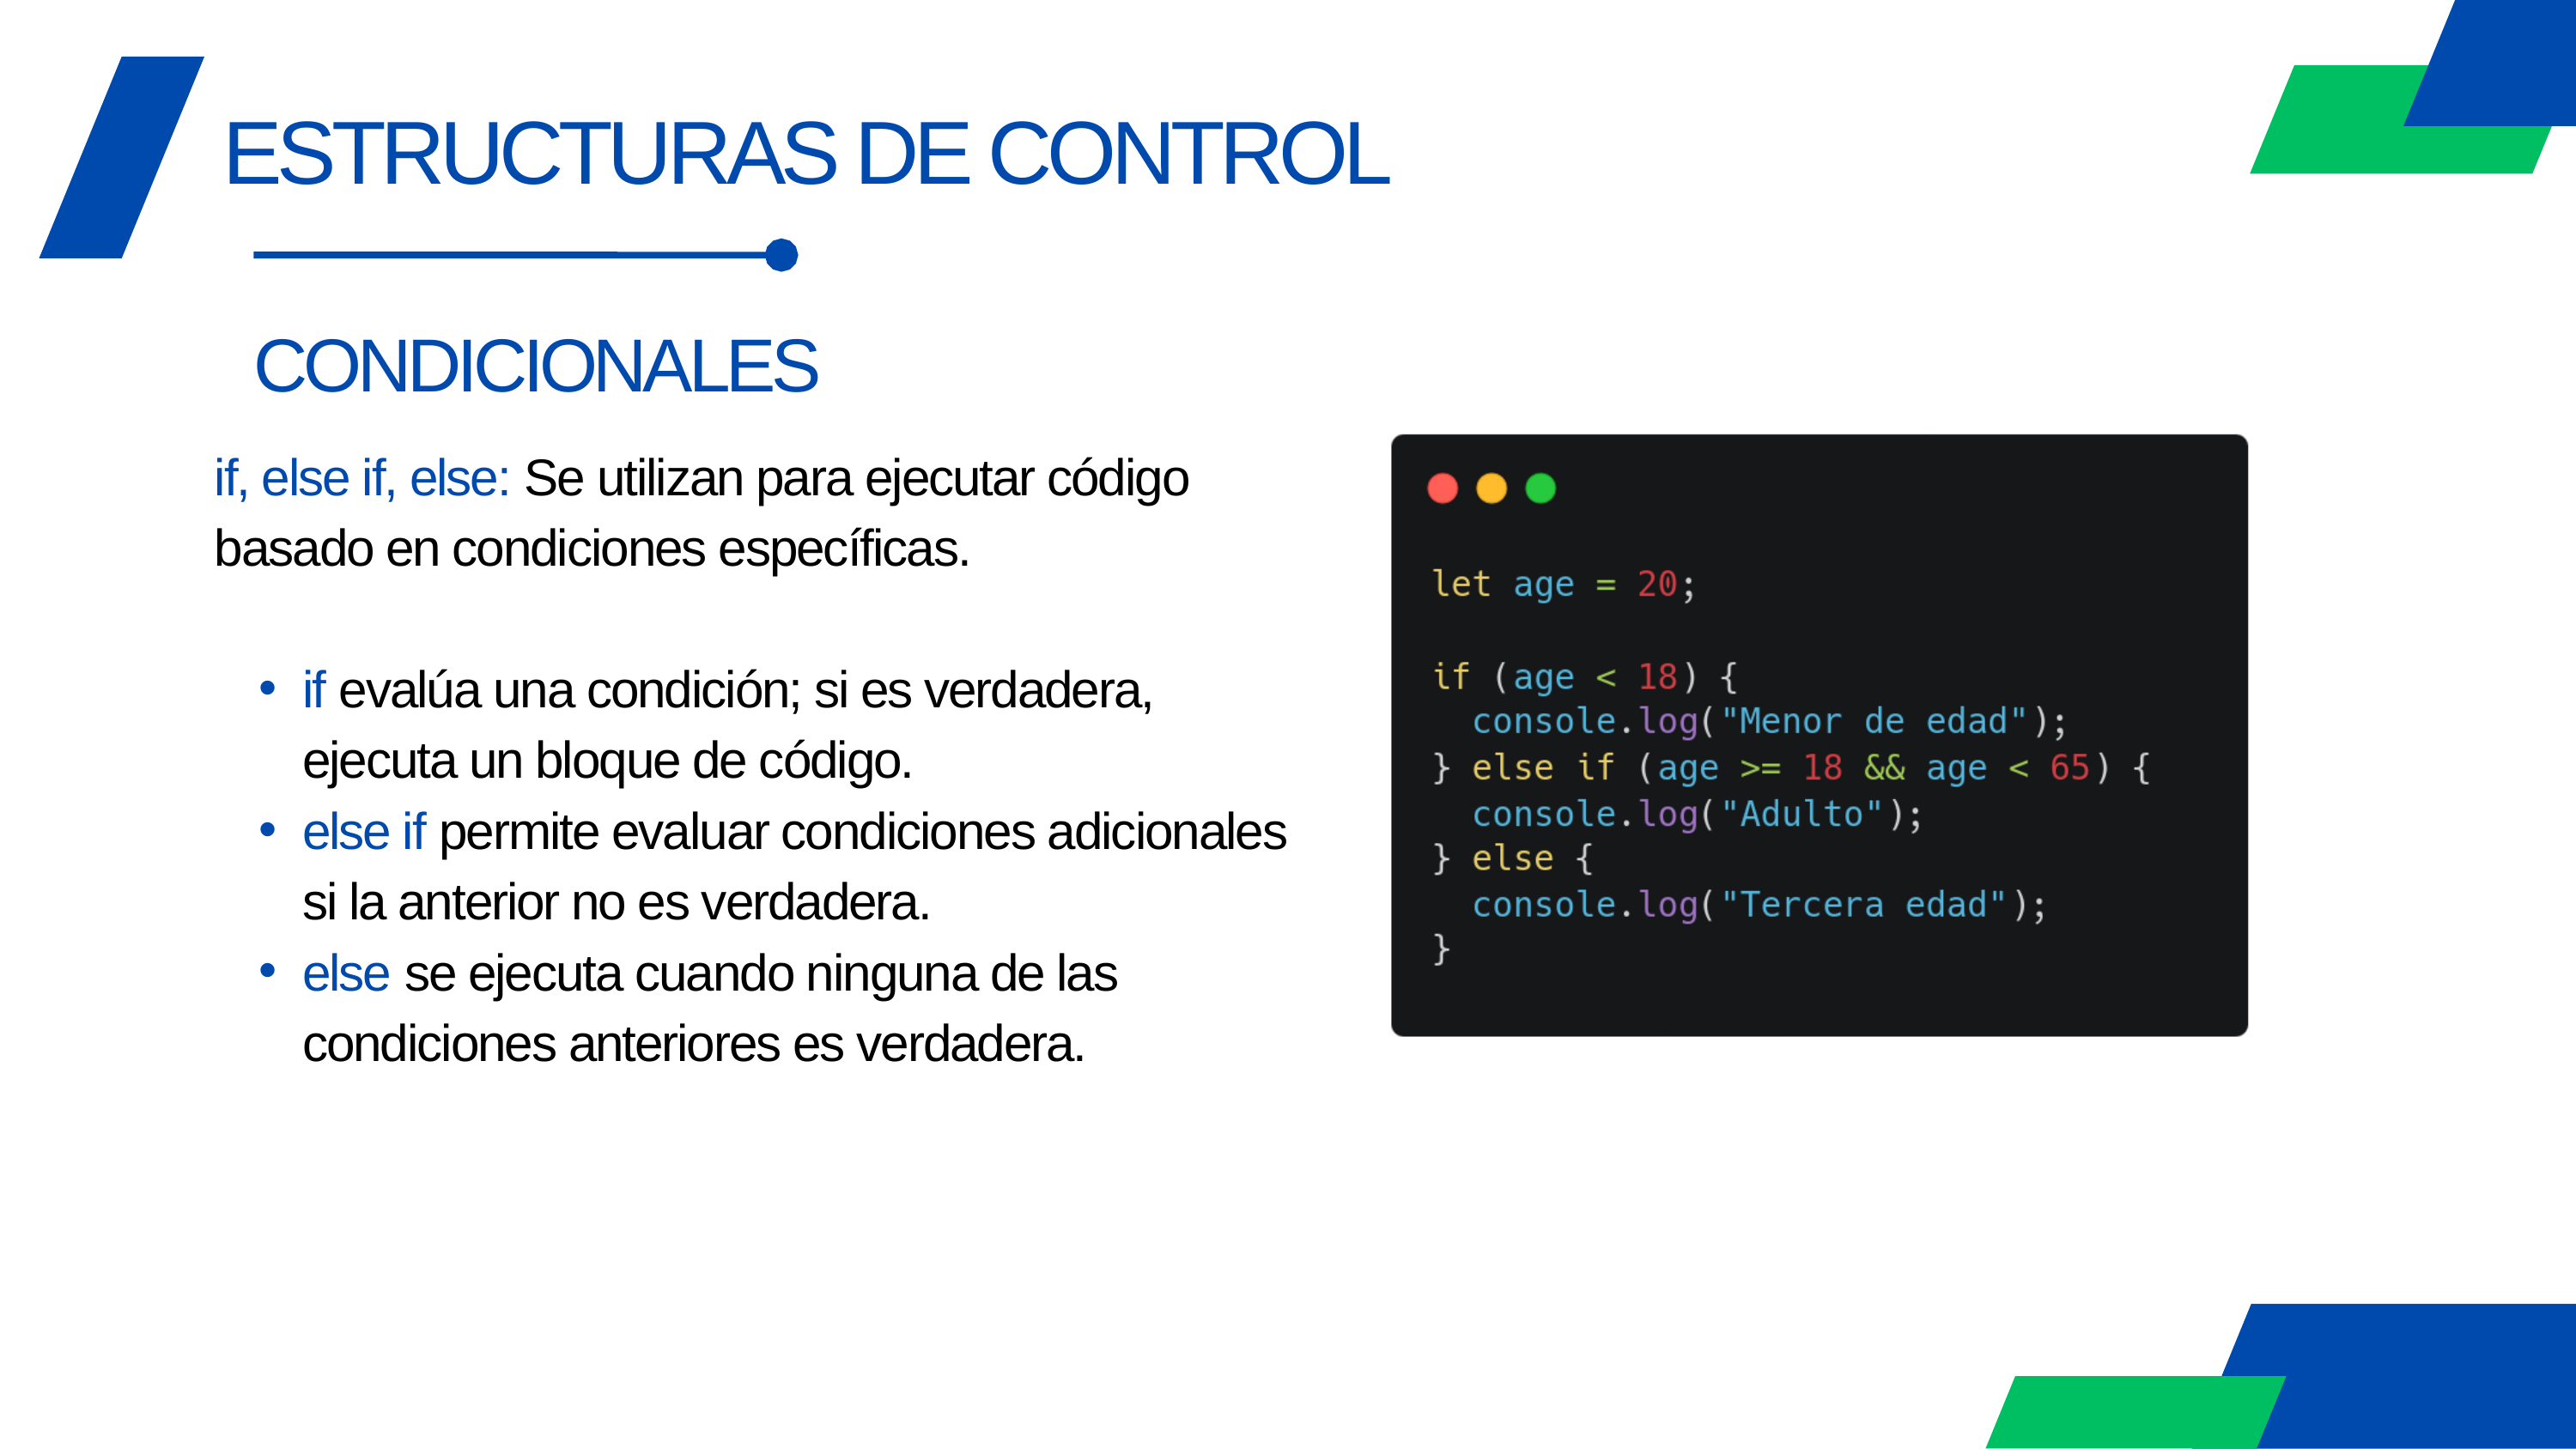

ESTRUCTURAS DE CONTROL

CONDICIONALES
if, else if, else: Se utilizan para ejecutar código basado en condiciones específicas.

if evalúa una condición; si es verdadera, ejecuta un bloque de código.
else if permite evaluar condiciones adicionales si la anterior no es verdadera.
else se ejecuta cuando ninguna de las condiciones anteriores es verdadera.